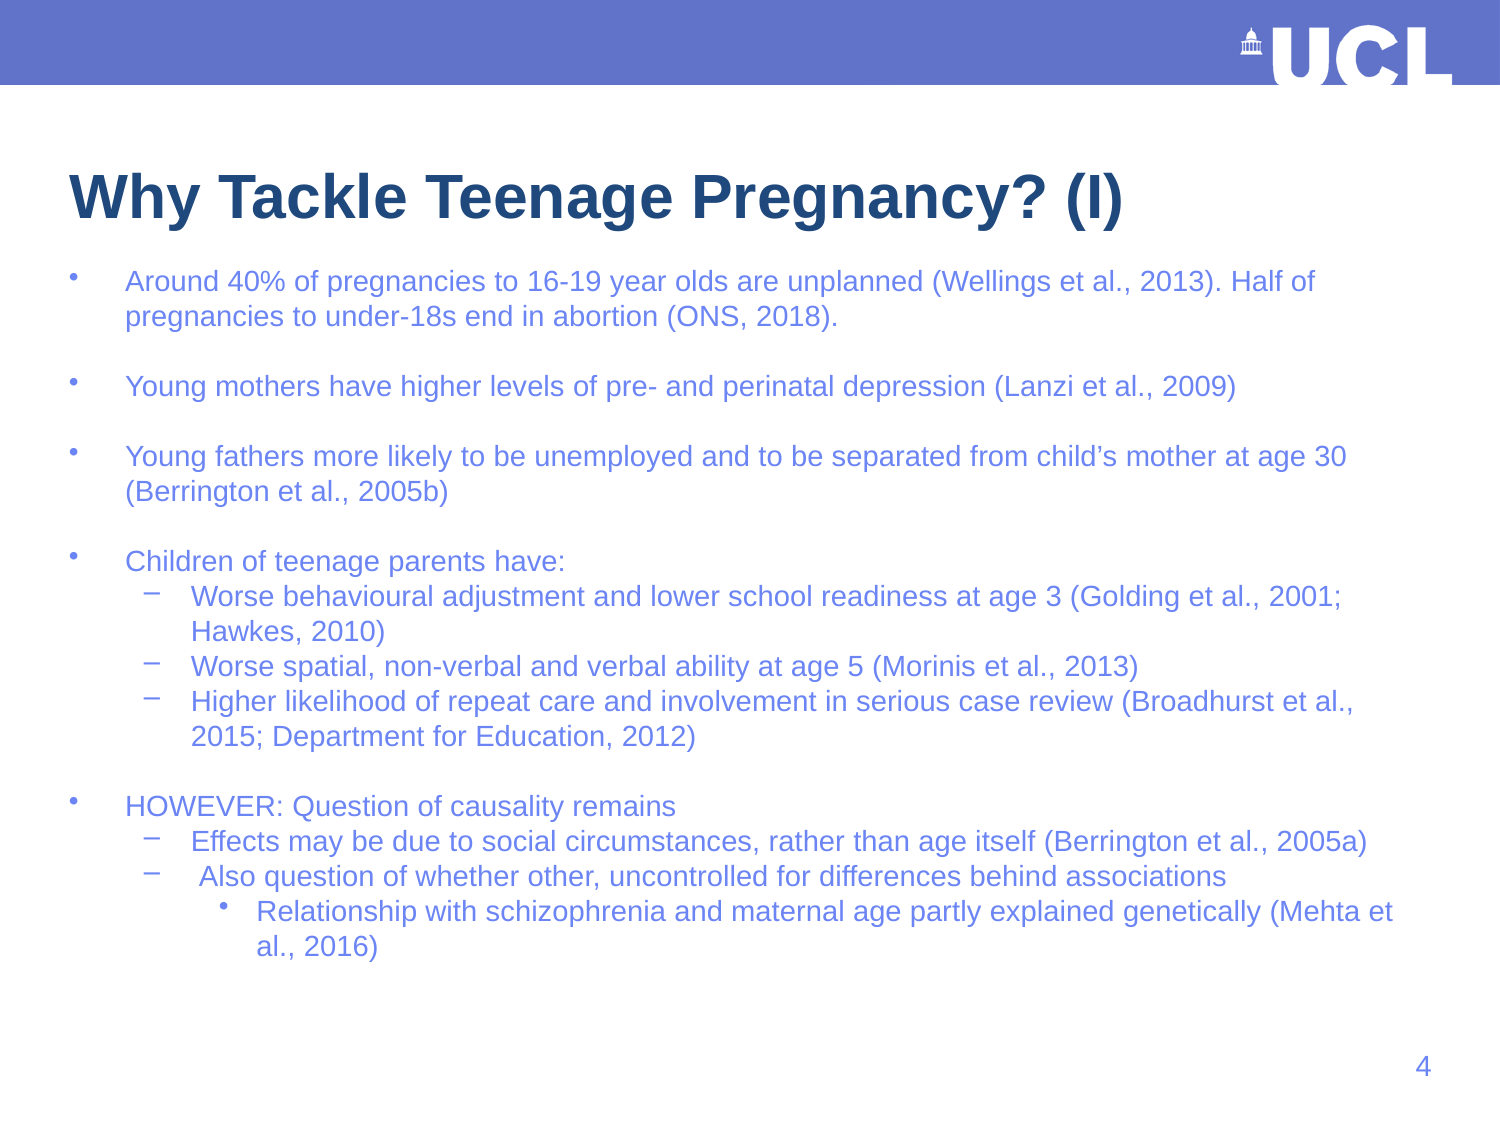

# Why Tackle Teenage Pregnancy? (I)
Around 40% of pregnancies to 16-19 year olds are unplanned (Wellings et al., 2013). Half of pregnancies to under-18s end in abortion (ONS, 2018).

Young mothers have higher levels of pre- and perinatal depression (Lanzi et al., 2009)

Young fathers more likely to be unemployed and to be separated from child’s mother at age 30 (Berrington et al., 2005b)

Children of teenage parents have:
Worse behavioural adjustment and lower school readiness at age 3 (Golding et al., 2001; Hawkes, 2010)
Worse spatial, non-verbal and verbal ability at age 5 (Morinis et al., 2013)
Higher likelihood of repeat care and involvement in serious case review (Broadhurst et al., 2015; Department for Education, 2012)

HOWEVER: Question of causality remains
Effects may be due to social circumstances, rather than age itself (Berrington et al., 2005a)
 Also question of whether other, uncontrolled for differences behind associations
Relationship with schizophrenia and maternal age partly explained genetically (Mehta et al., 2016)
4